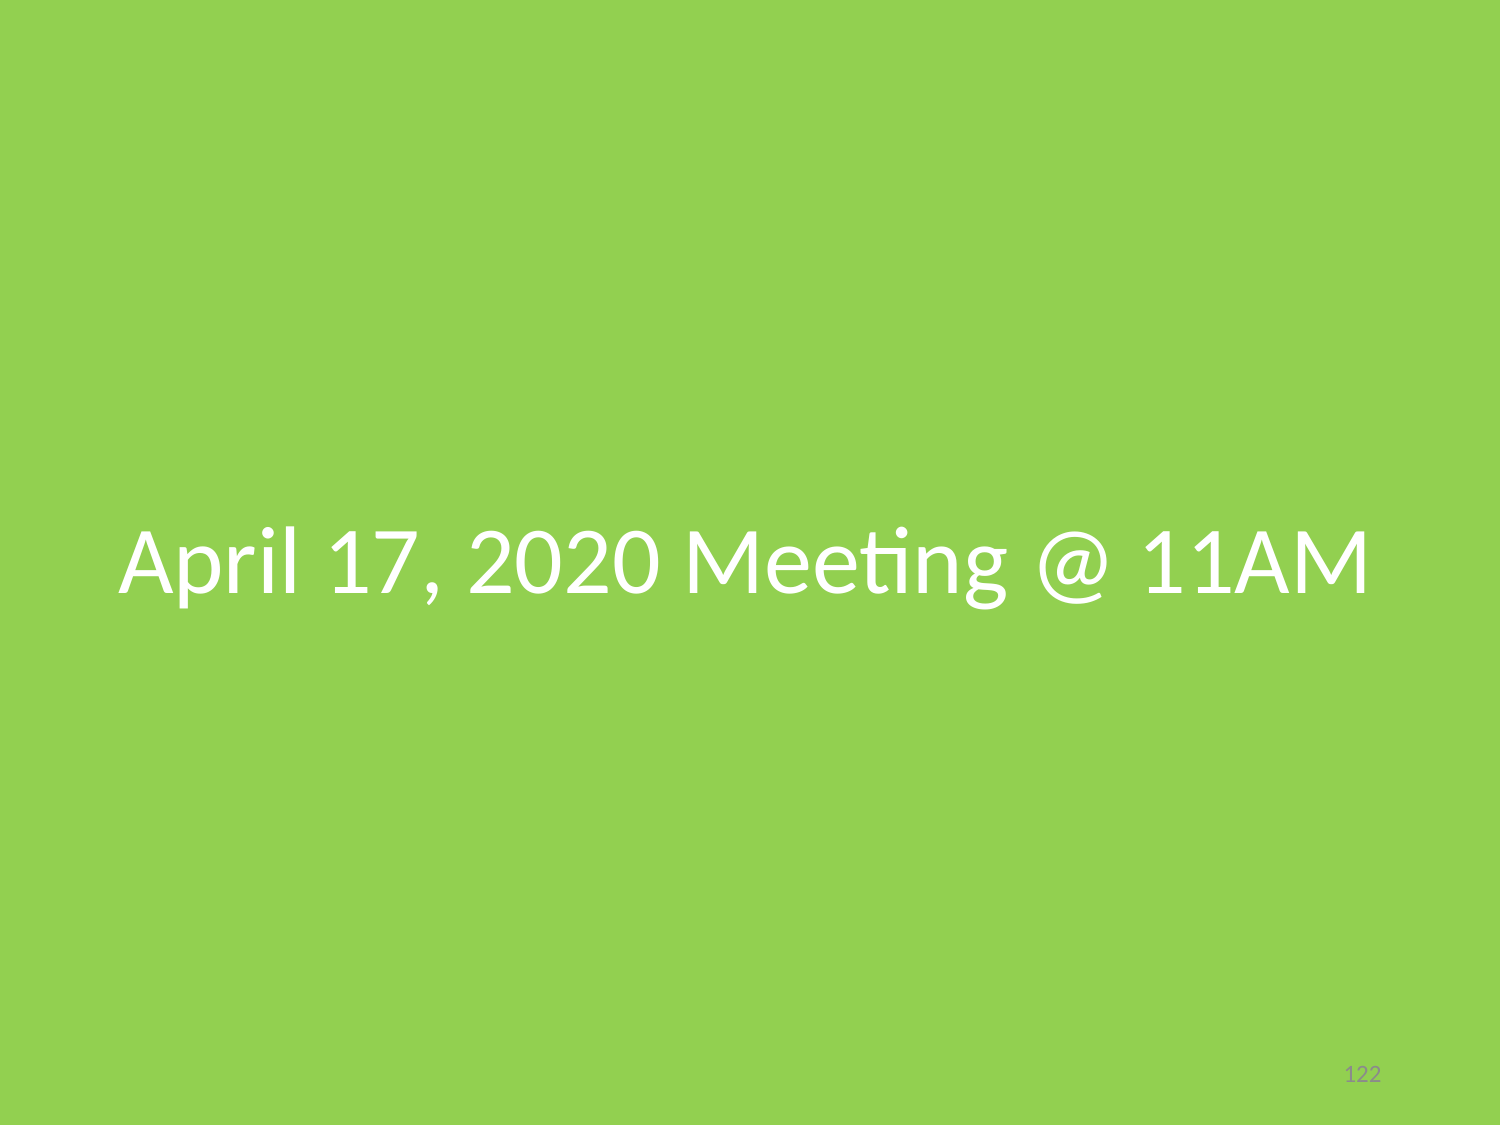

# April 17, 2020 Meeting @ 11AM
122